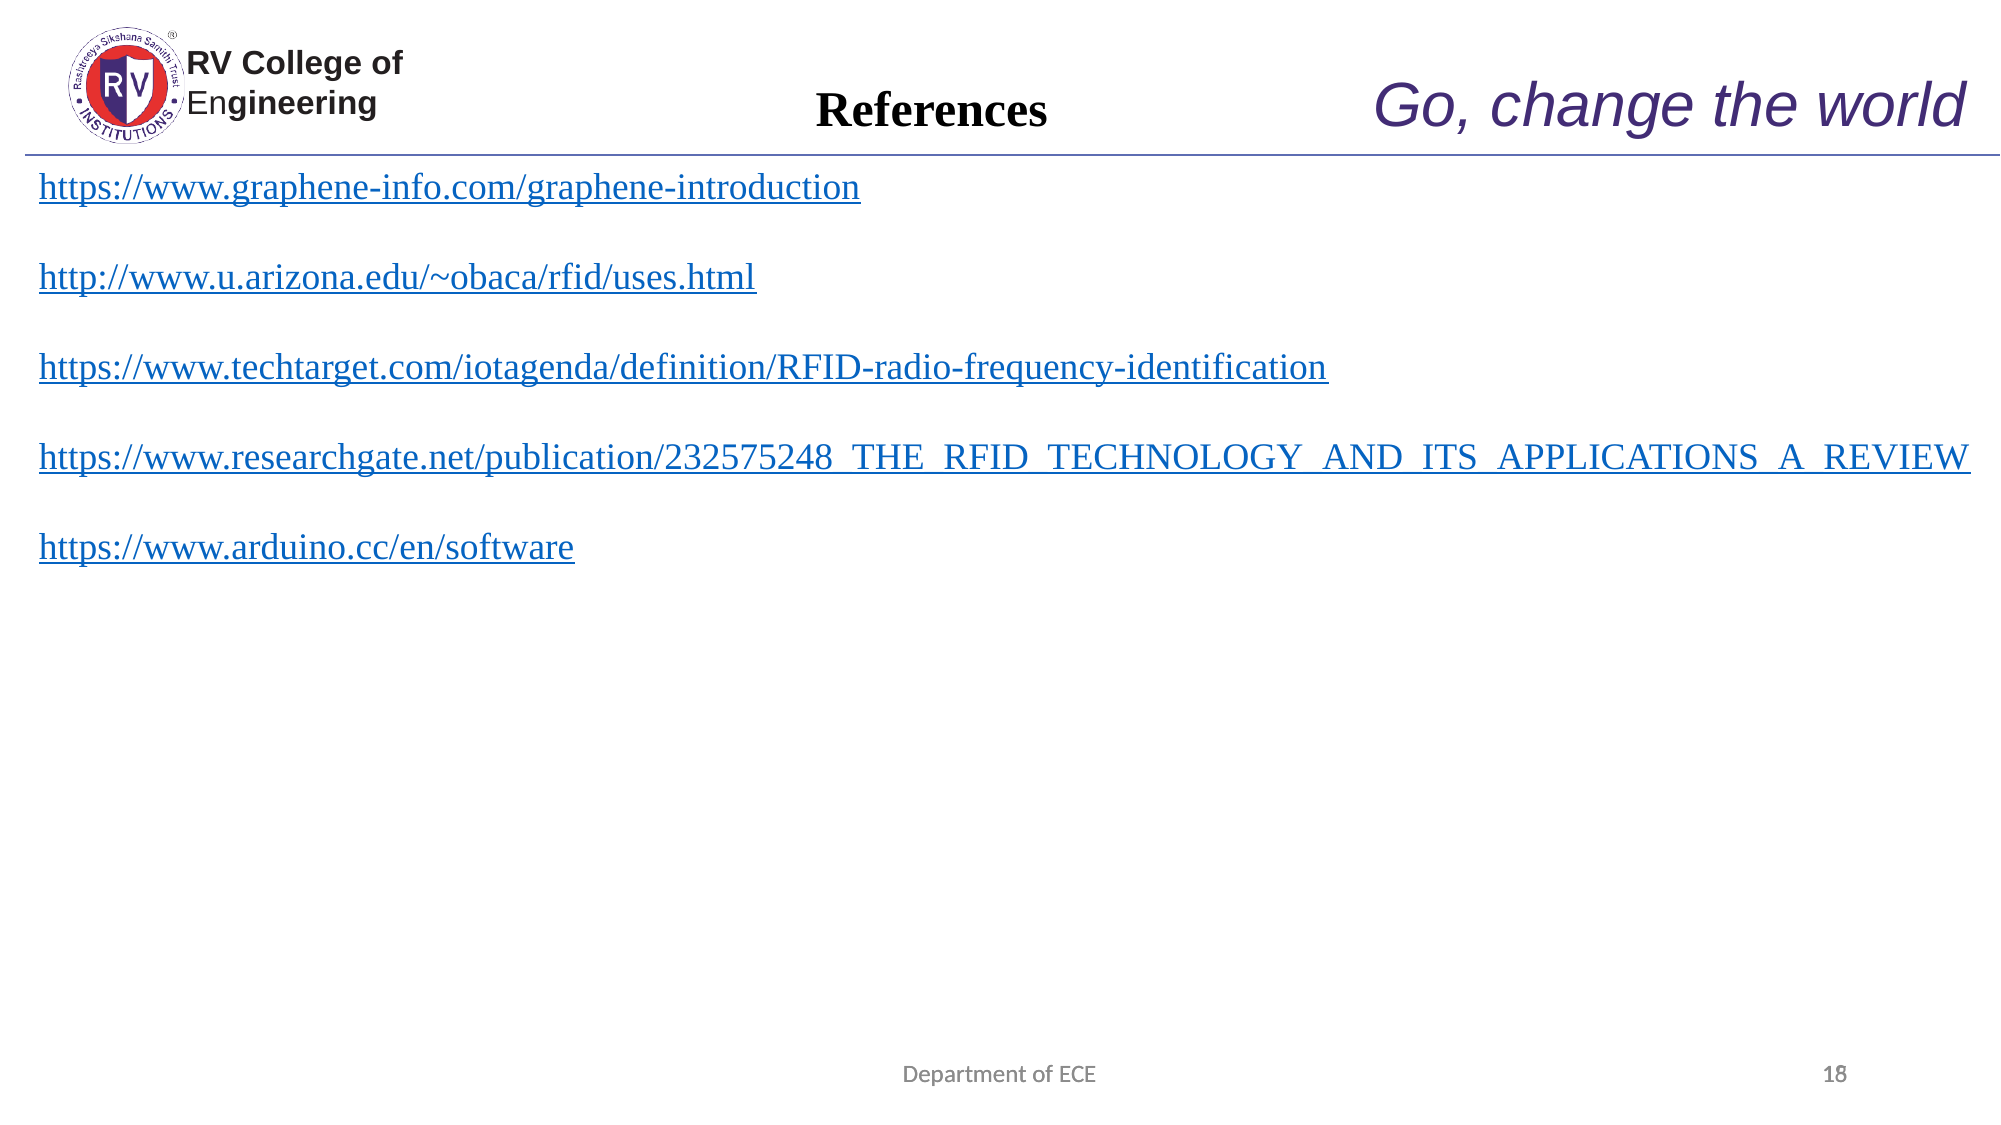

RV College of
Engineering
Go, change the world
References

https://www.graphene-info.com/graphene-introduction

http://www.u.arizona.edu/~obaca/rfid/uses.html

https://www.techtarget.com/iotagenda/definition/RFID-radio-frequency-identification

https://www.researchgate.net/publication/232575248_THE_RFID_TECHNOLOGY_AND_ITS_APPLICATIONS_A_REVIEW

https://www.arduino.cc/en/software

Department of ECE
Department of ECE
18
15